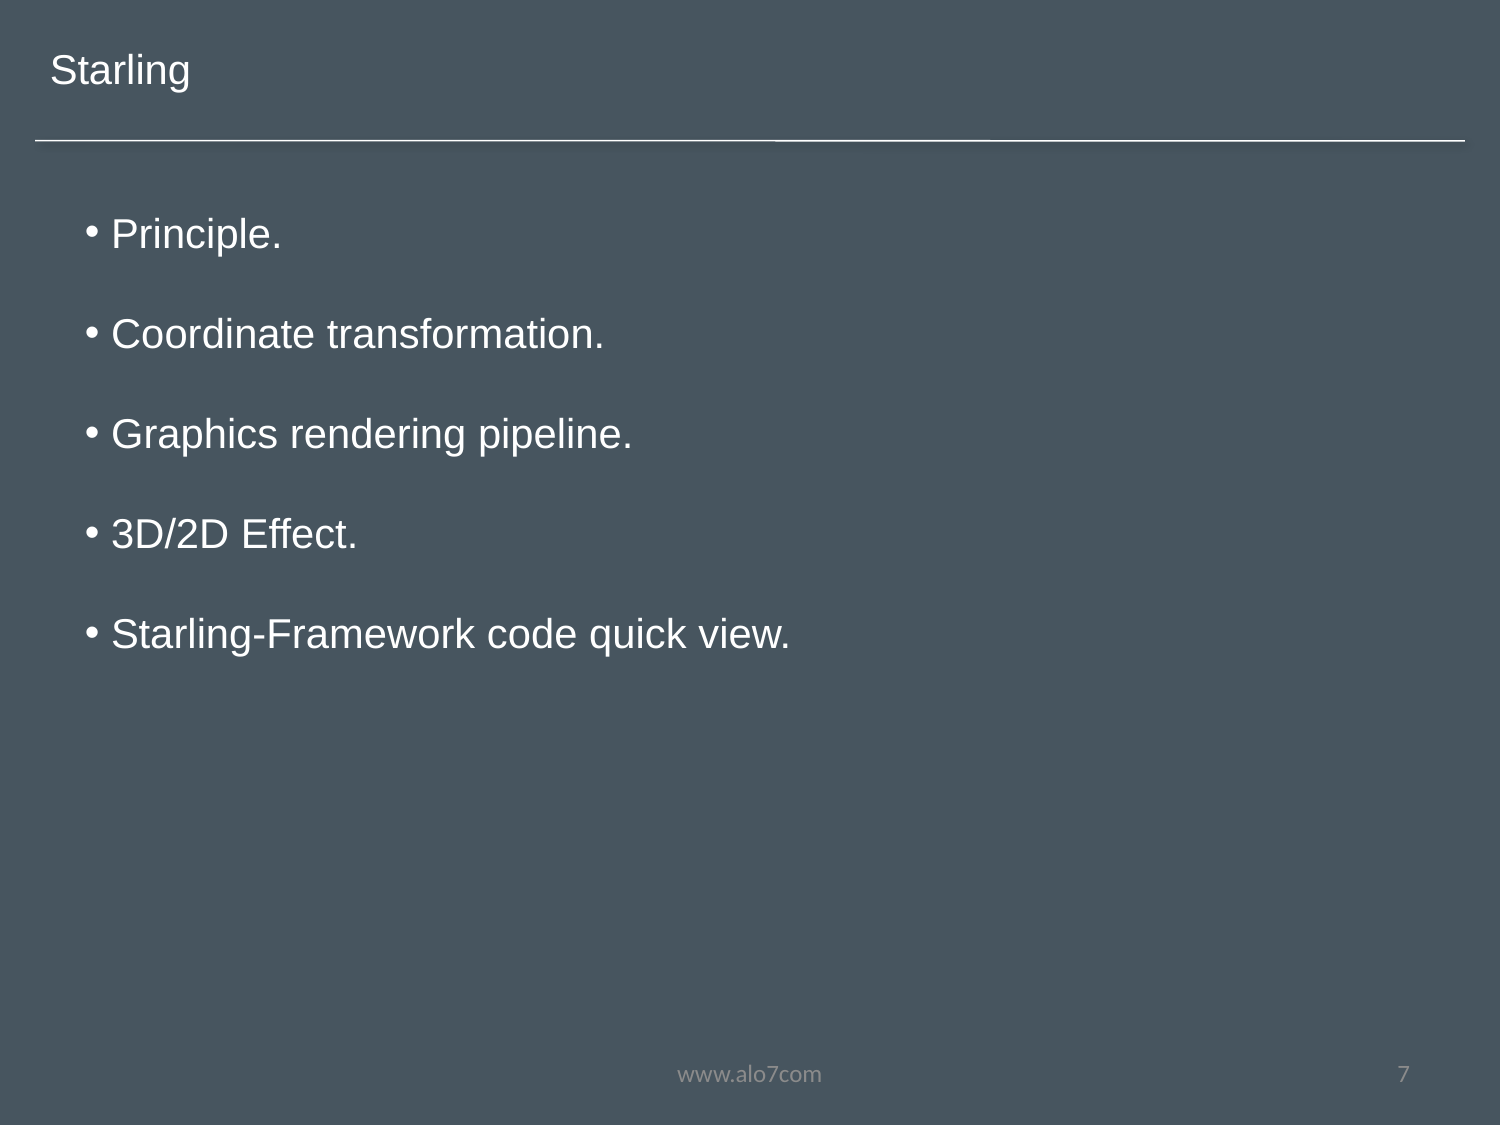

Starling
 Principle.

 Coordinate transformation.

 Graphics rendering pipeline.

 3D/2D Effect.

 Starling-Framework code quick view.
www.alo7com
7